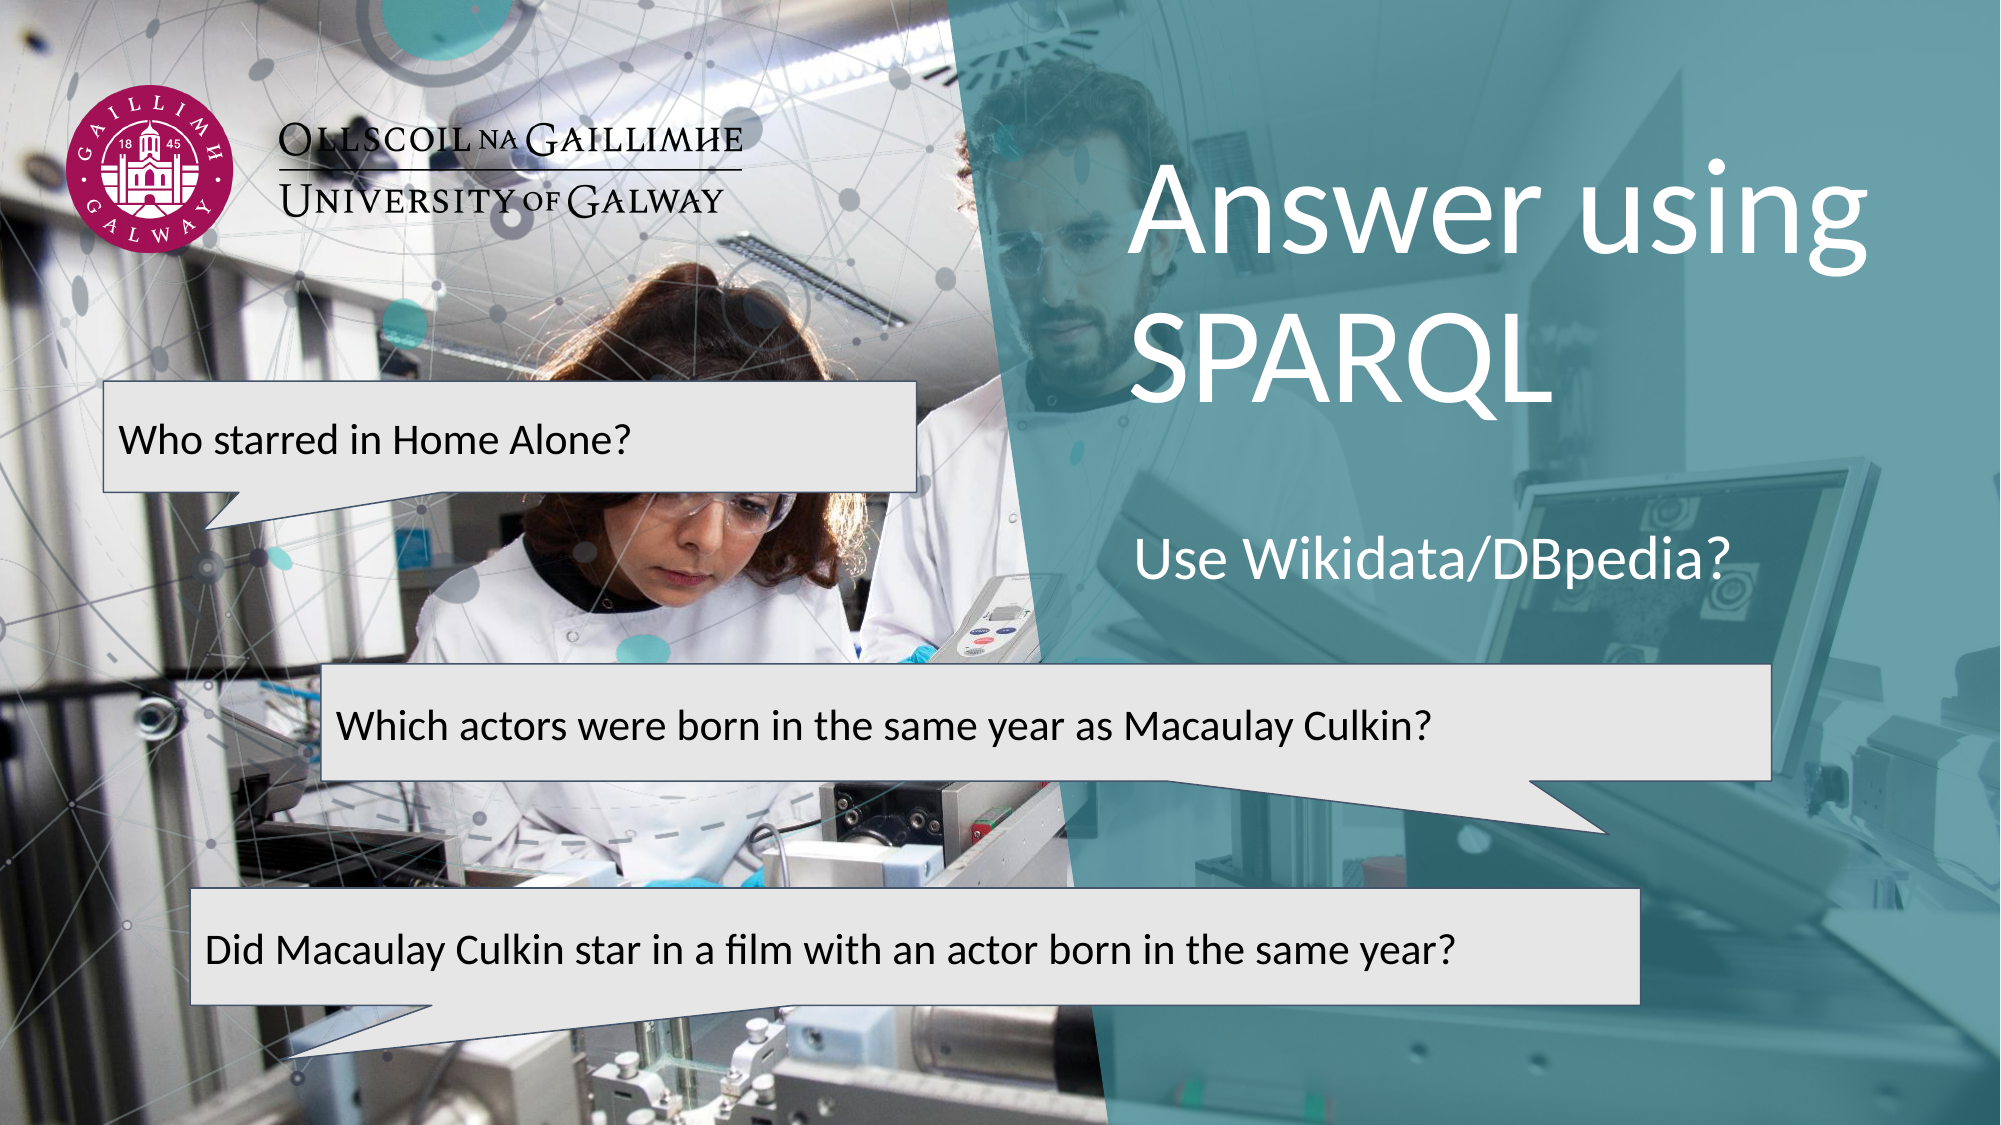

# Answer using SPARQL
Who starred in Home Alone?
Use Wikidata/DBpedia?
Which actors were born in the same year as Macaulay Culkin?
Did Macaulay Culkin star in a film with an actor born in the same year?